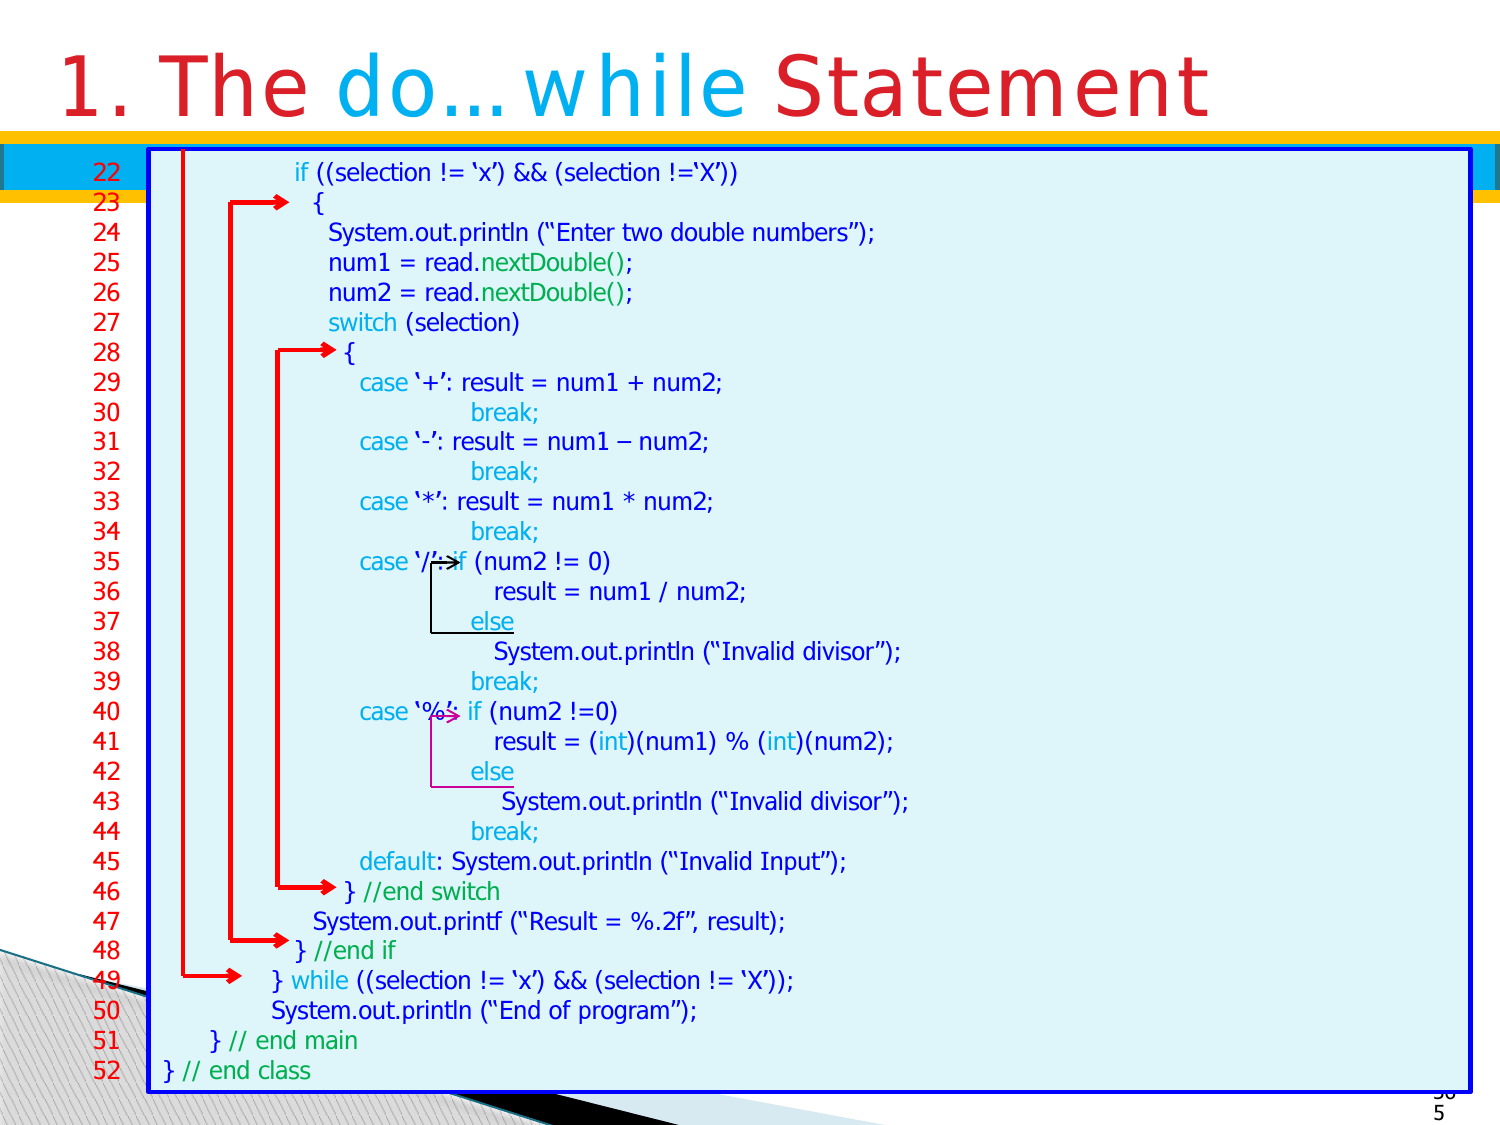

# 1. The do…while Statement
PROGRAM - CODE
22
23
24
25
26
27
28
29
30
31
32
33
34
35
36
37
38
39
40
41
42
43
44
45
46
47
48
49
50
51
52
                 if ((selection != ‘x’) && (selection !=‘X’))
	{
	  System.out.println (“Enter two double numbers”);
	  num1 = read.nextDouble();
	  num2 = read.nextDouble();
	  switch (selection)
	    {
	      case ‘+’: result = num1 + num2;
		 break;
	      case ‘-’: result = num1 – num2;
		 break;
	      case ‘*’: result = num1 * num2;
		 break;
	      case ‘/’: if (num2 != 0)
		    result = num1 / num2;
		 else
		    System.out.println (“Invalid divisor”);
		 break;
	      case ‘%’: if (num2 !=0)
		    result = (int)(num1) % (int)(num2);
		 else
		     System.out.println (“Invalid divisor”);
		 break;
	      default: System.out.println (“Invalid Input”);
	    } //end switch
	System.out.printf (“Result = %.2f”, result);
                 } //end if
              } while ((selection != ‘x’) && (selection != ‘X’));
              System.out.println (“End of program”);
      } // end main
} // end class
365